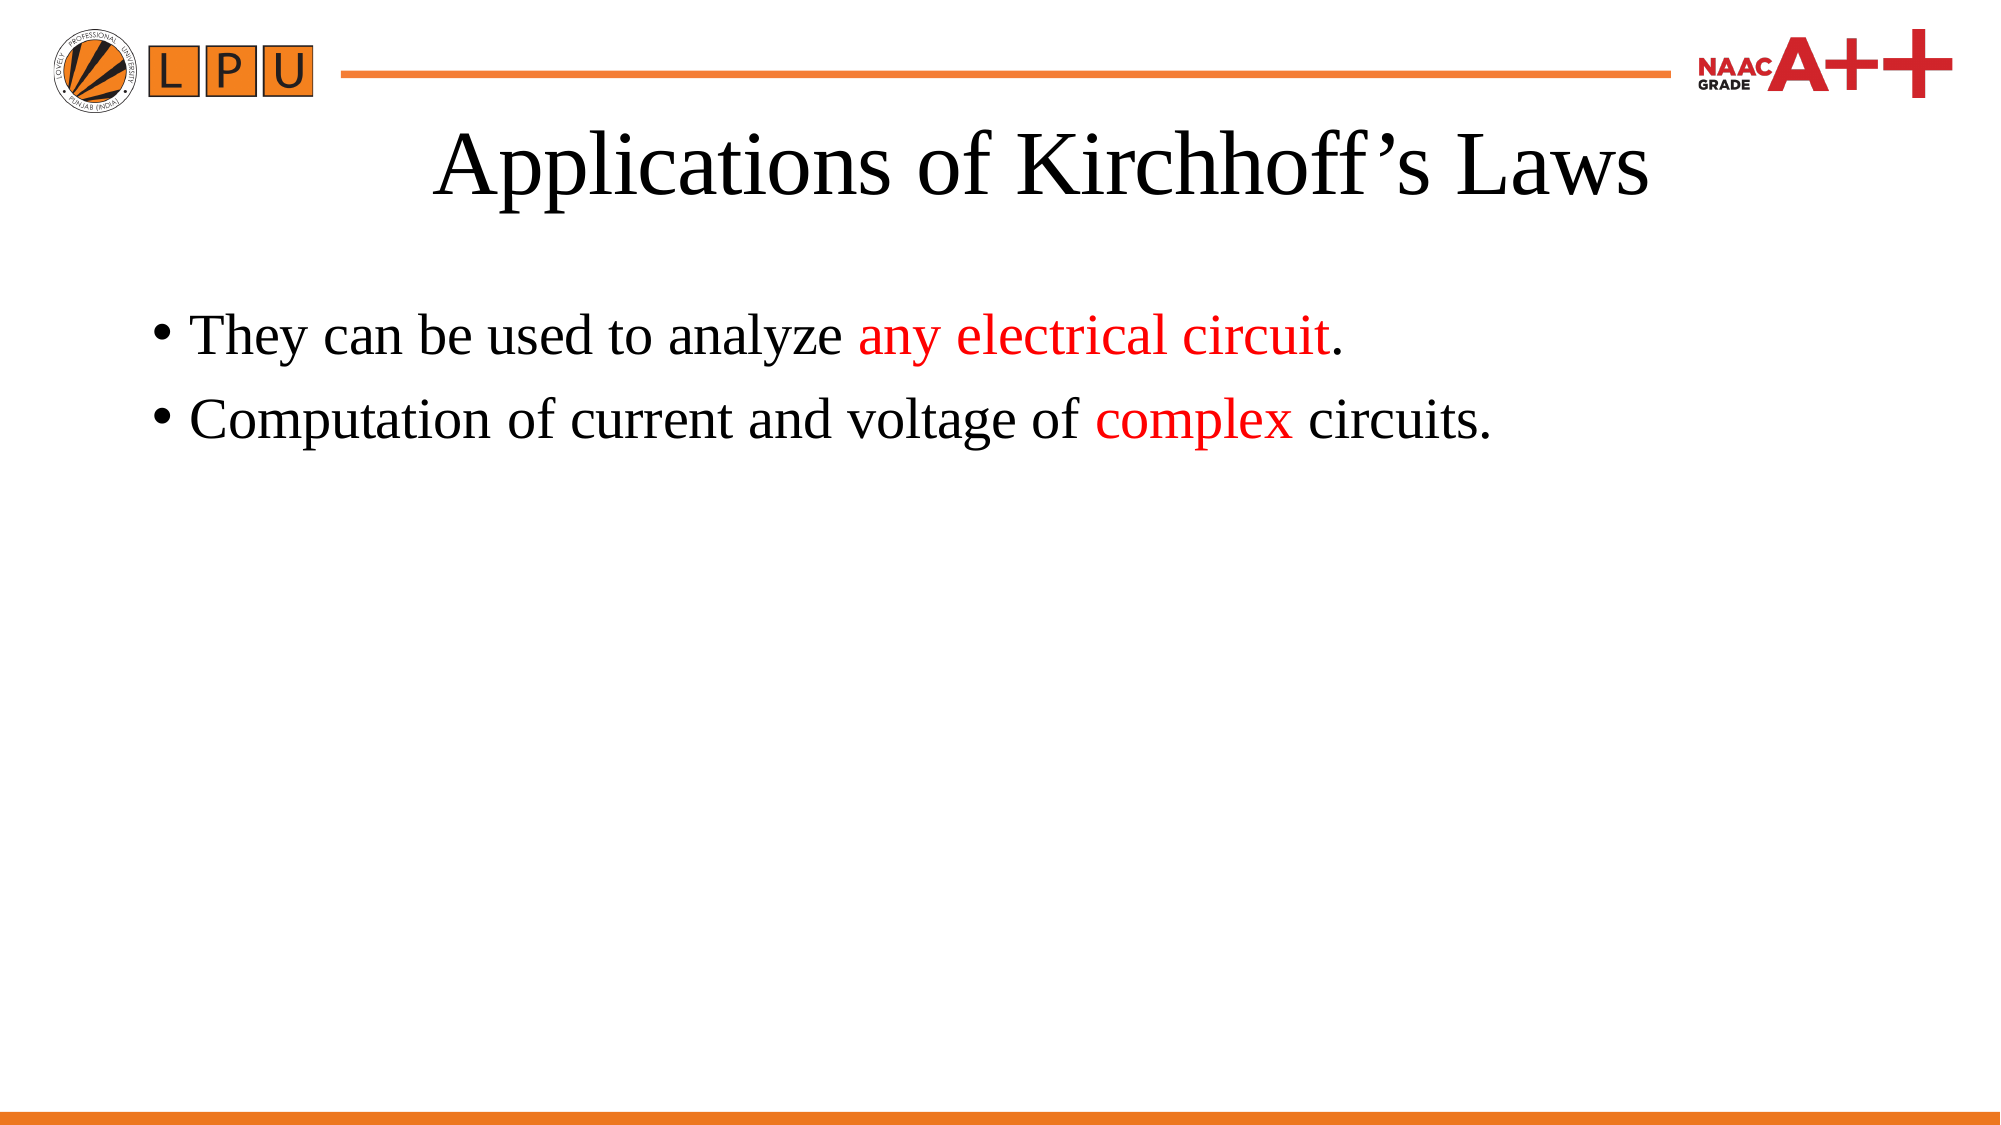

# Applications of Kirchhoff’s Laws
They can be used to analyze any electrical circuit.
Computation of current and voltage of complex circuits.